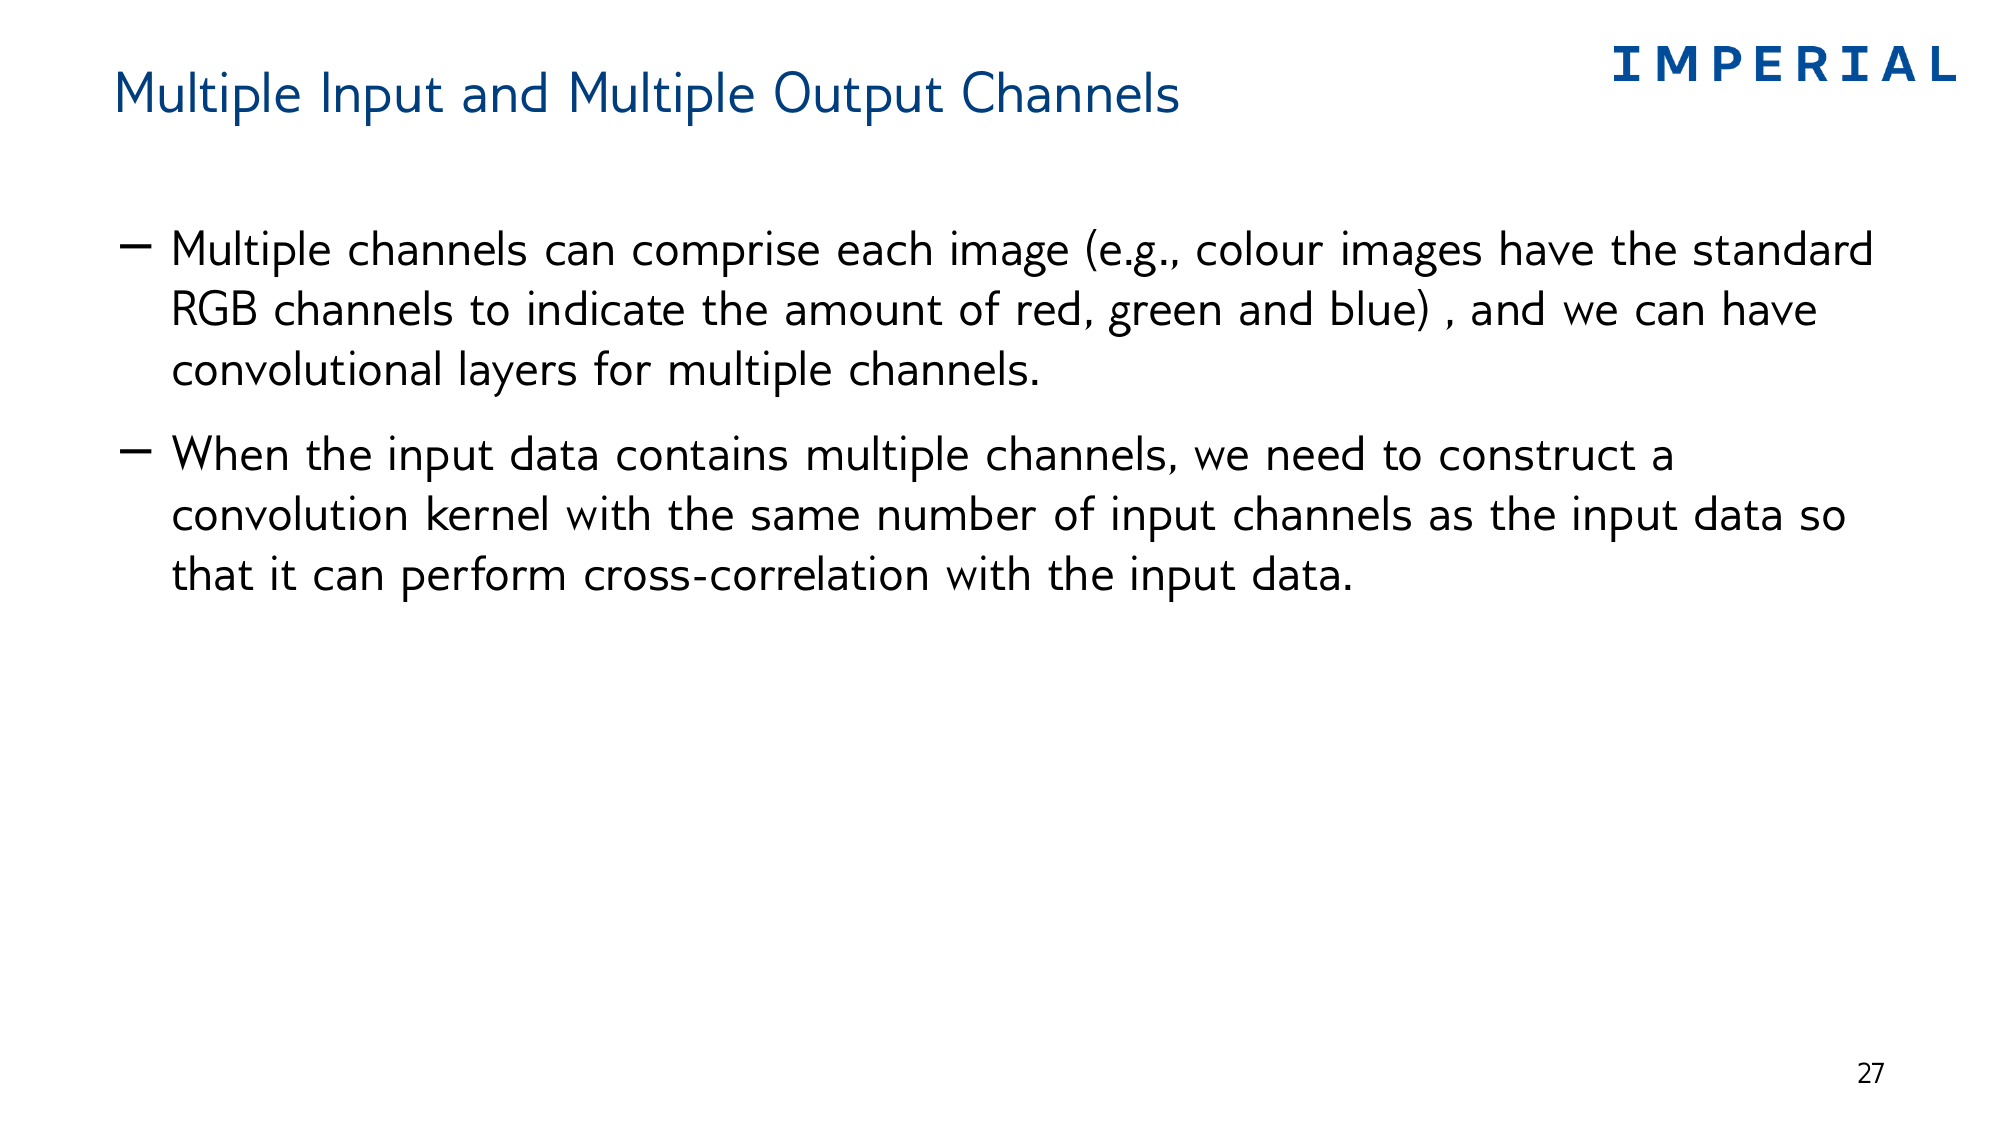

# Multiple Input and Multiple Output Channels
Multiple channels can comprise each image (e.g., colour images have the standard RGB channels to indicate the amount of red, green and blue) , and we can have convolutional layers for multiple channels.
When the input data contains multiple channels, we need to construct a convolution kernel with the same number of input channels as the input data so that it can perform cross-correlation with the input data.
27